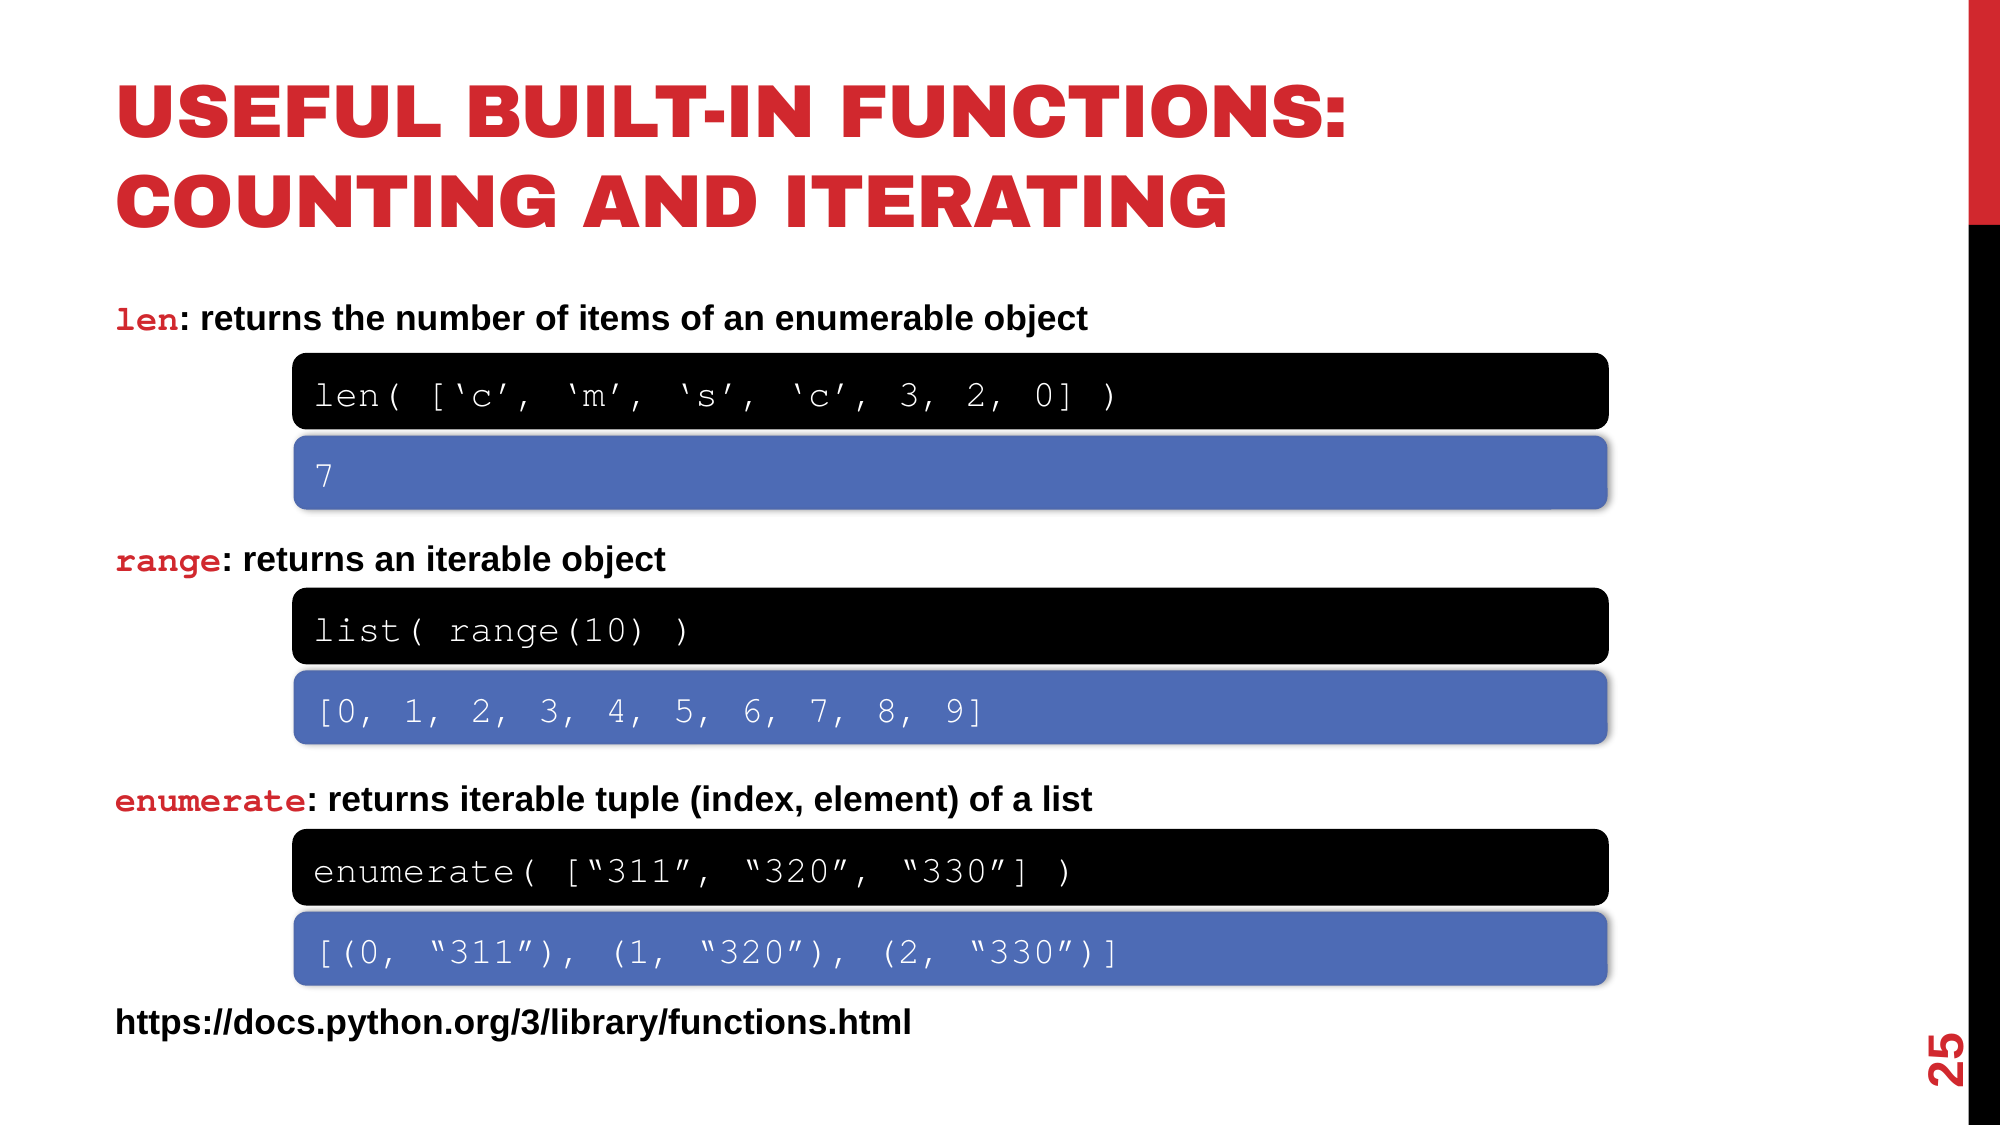

# Useful Built-in Functions: Counting and Iterating
len: returns the number of items of an enumerable object

range: returns an iterable object

enumerate: returns iterable tuple (index, element) of a list

https://docs.python.org/3/library/functions.html
len( [‘c’, ‘m’, ‘s’, ‘c’, 3, 2, 0] )
7
list( range(10) )
[0, 1, 2, 3, 4, 5, 6, 7, 8, 9]
enumerate( [“311”, “320”, “330”] )
[(0, “311”), (1, “320”), (2, “330”)]
25